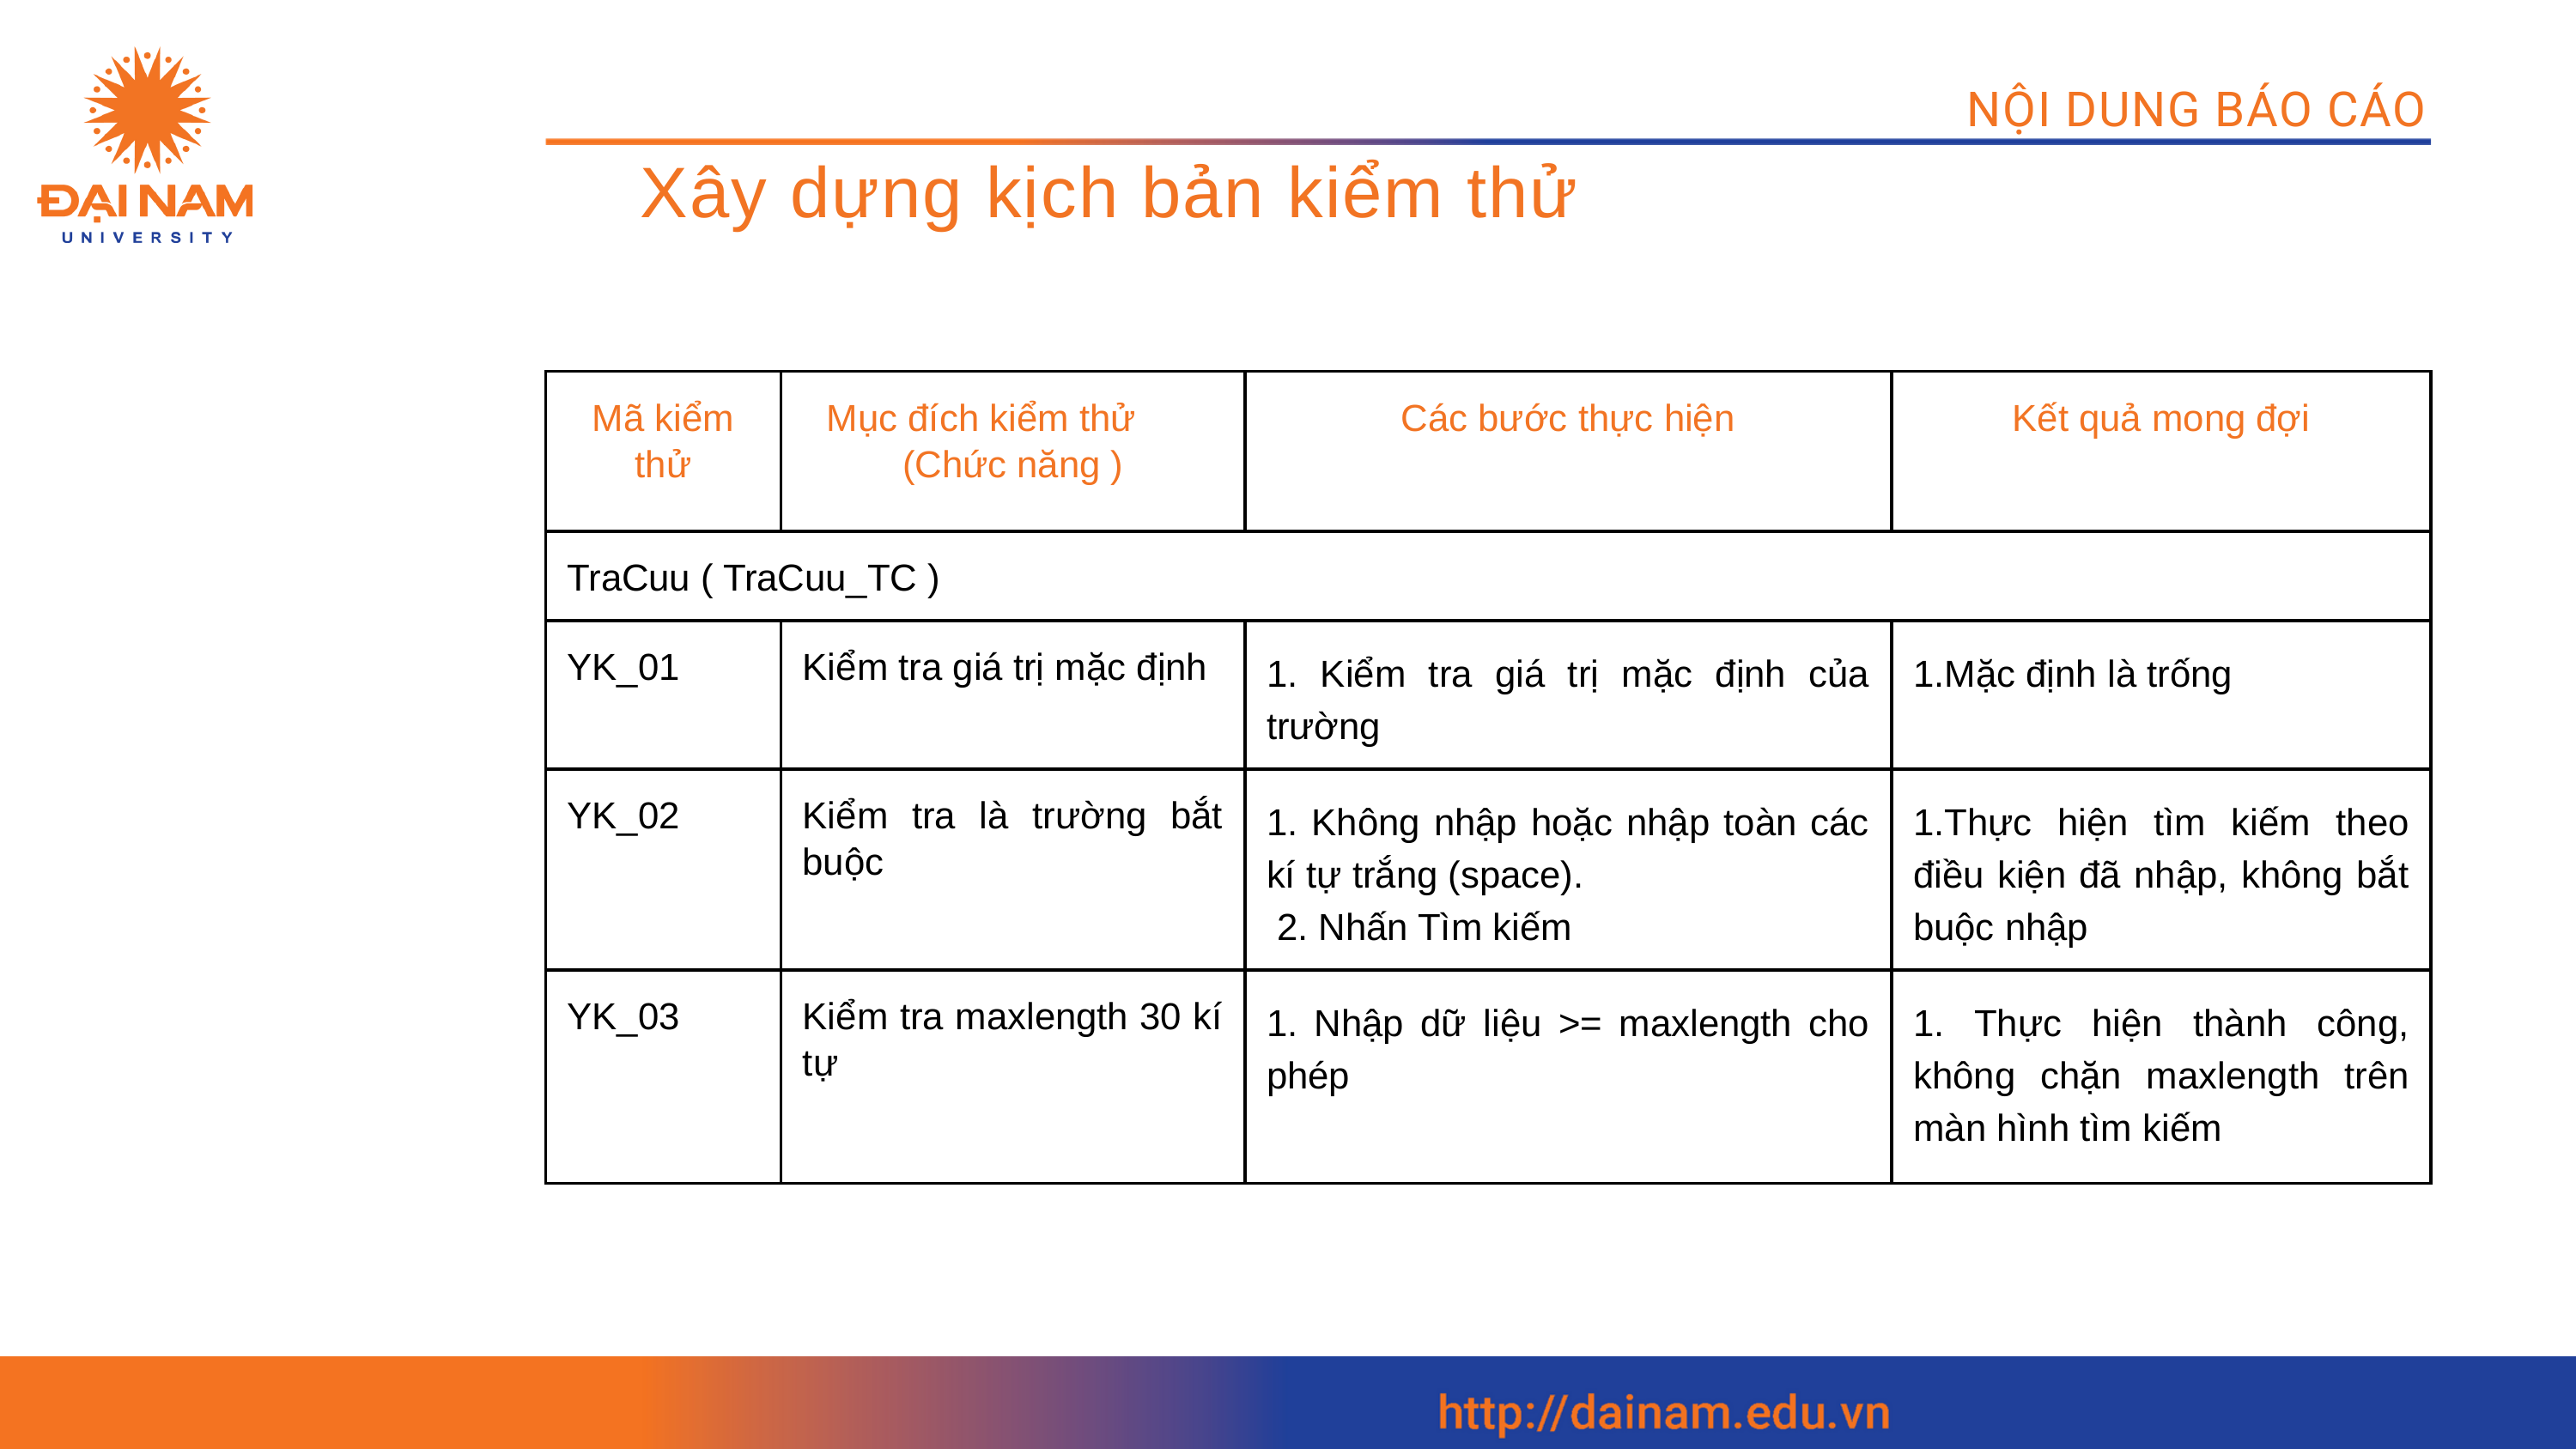

NỘI DUNG BÁO CÁO

Xây dựng kịch bản kiểm thử
| Mã kiểm thử | Mục đích kiểm thử     (Chức năng ) | Các bước thực hiện | Kết quả mong đợi |
| --- | --- | --- | --- |
| TraCuu ( TraCuu\_TC ) | TraCuu ( TraCuu\_TC ) | TraCuu ( TraCuu\_TC ) | TraCuu ( TraCuu\_TC ) |
| YK\_01 | Kiểm tra giá trị mặc định | 1. Kiểm tra giá trị mặc định của trường | 1.Mặc định là trống |
| YK\_02 | Kiểm tra là trường bắt buộc | 1. Không nhập hoặc nhập toàn các kí tự trắng (space). 2. Nhấn Tìm kiếm | 1.Thực hiện tìm kiếm theo điều kiện đã nhập, không bắt buộc nhập |
| YK\_03 | Kiểm tra maxlength 30 kí tự | 1. Nhập dữ liệu >= maxlength cho phép | 1. Thực hiện thành công, không chặn maxlength trên màn hình tìm kiếm |